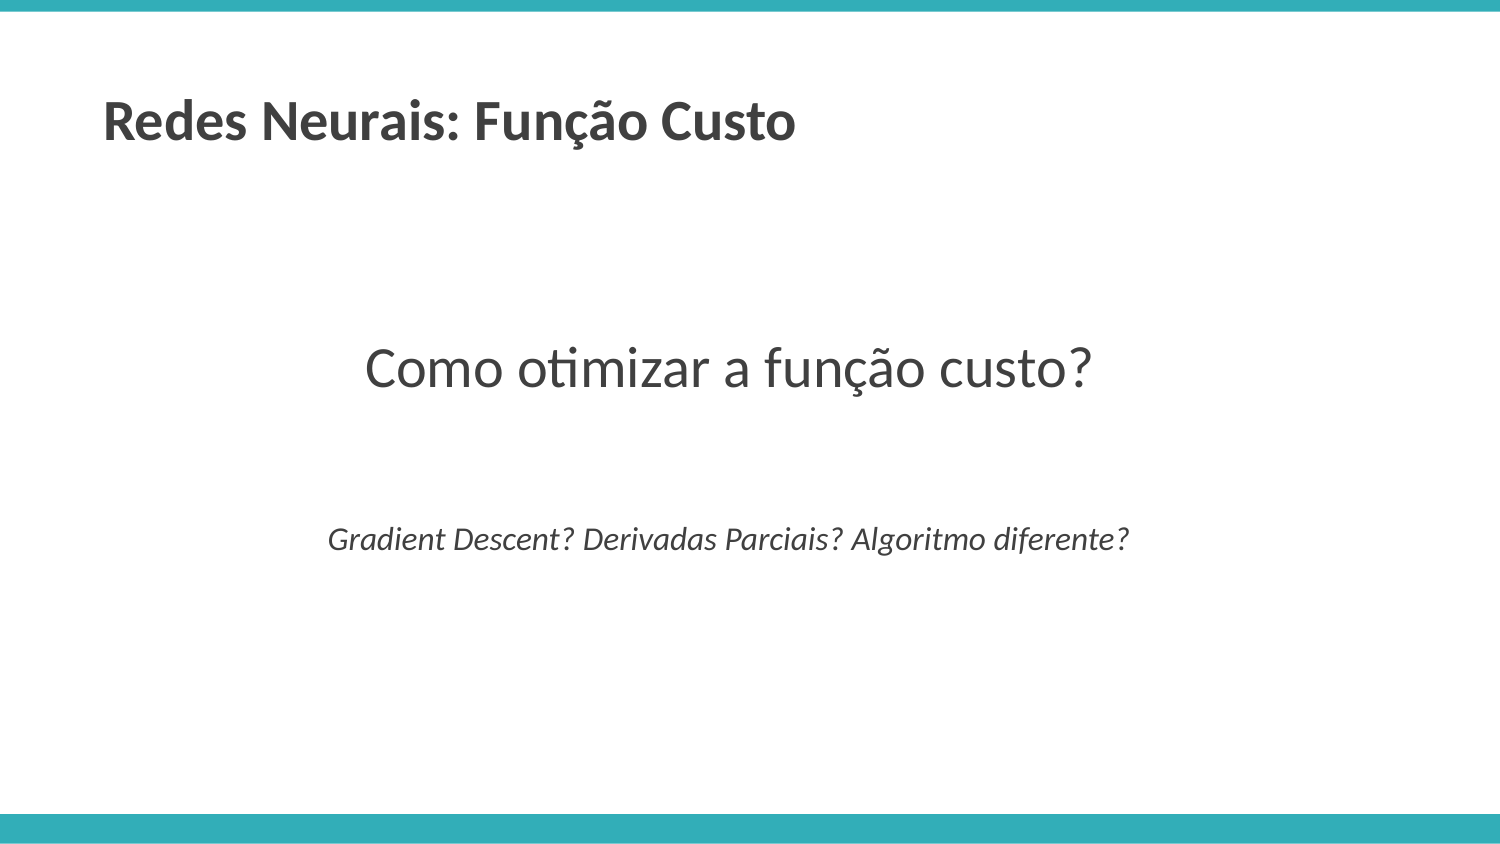

Redes Neurais: Função Custo
Como otimizar a função custo?
Gradient Descent? Derivadas Parciais? Algoritmo diferente?